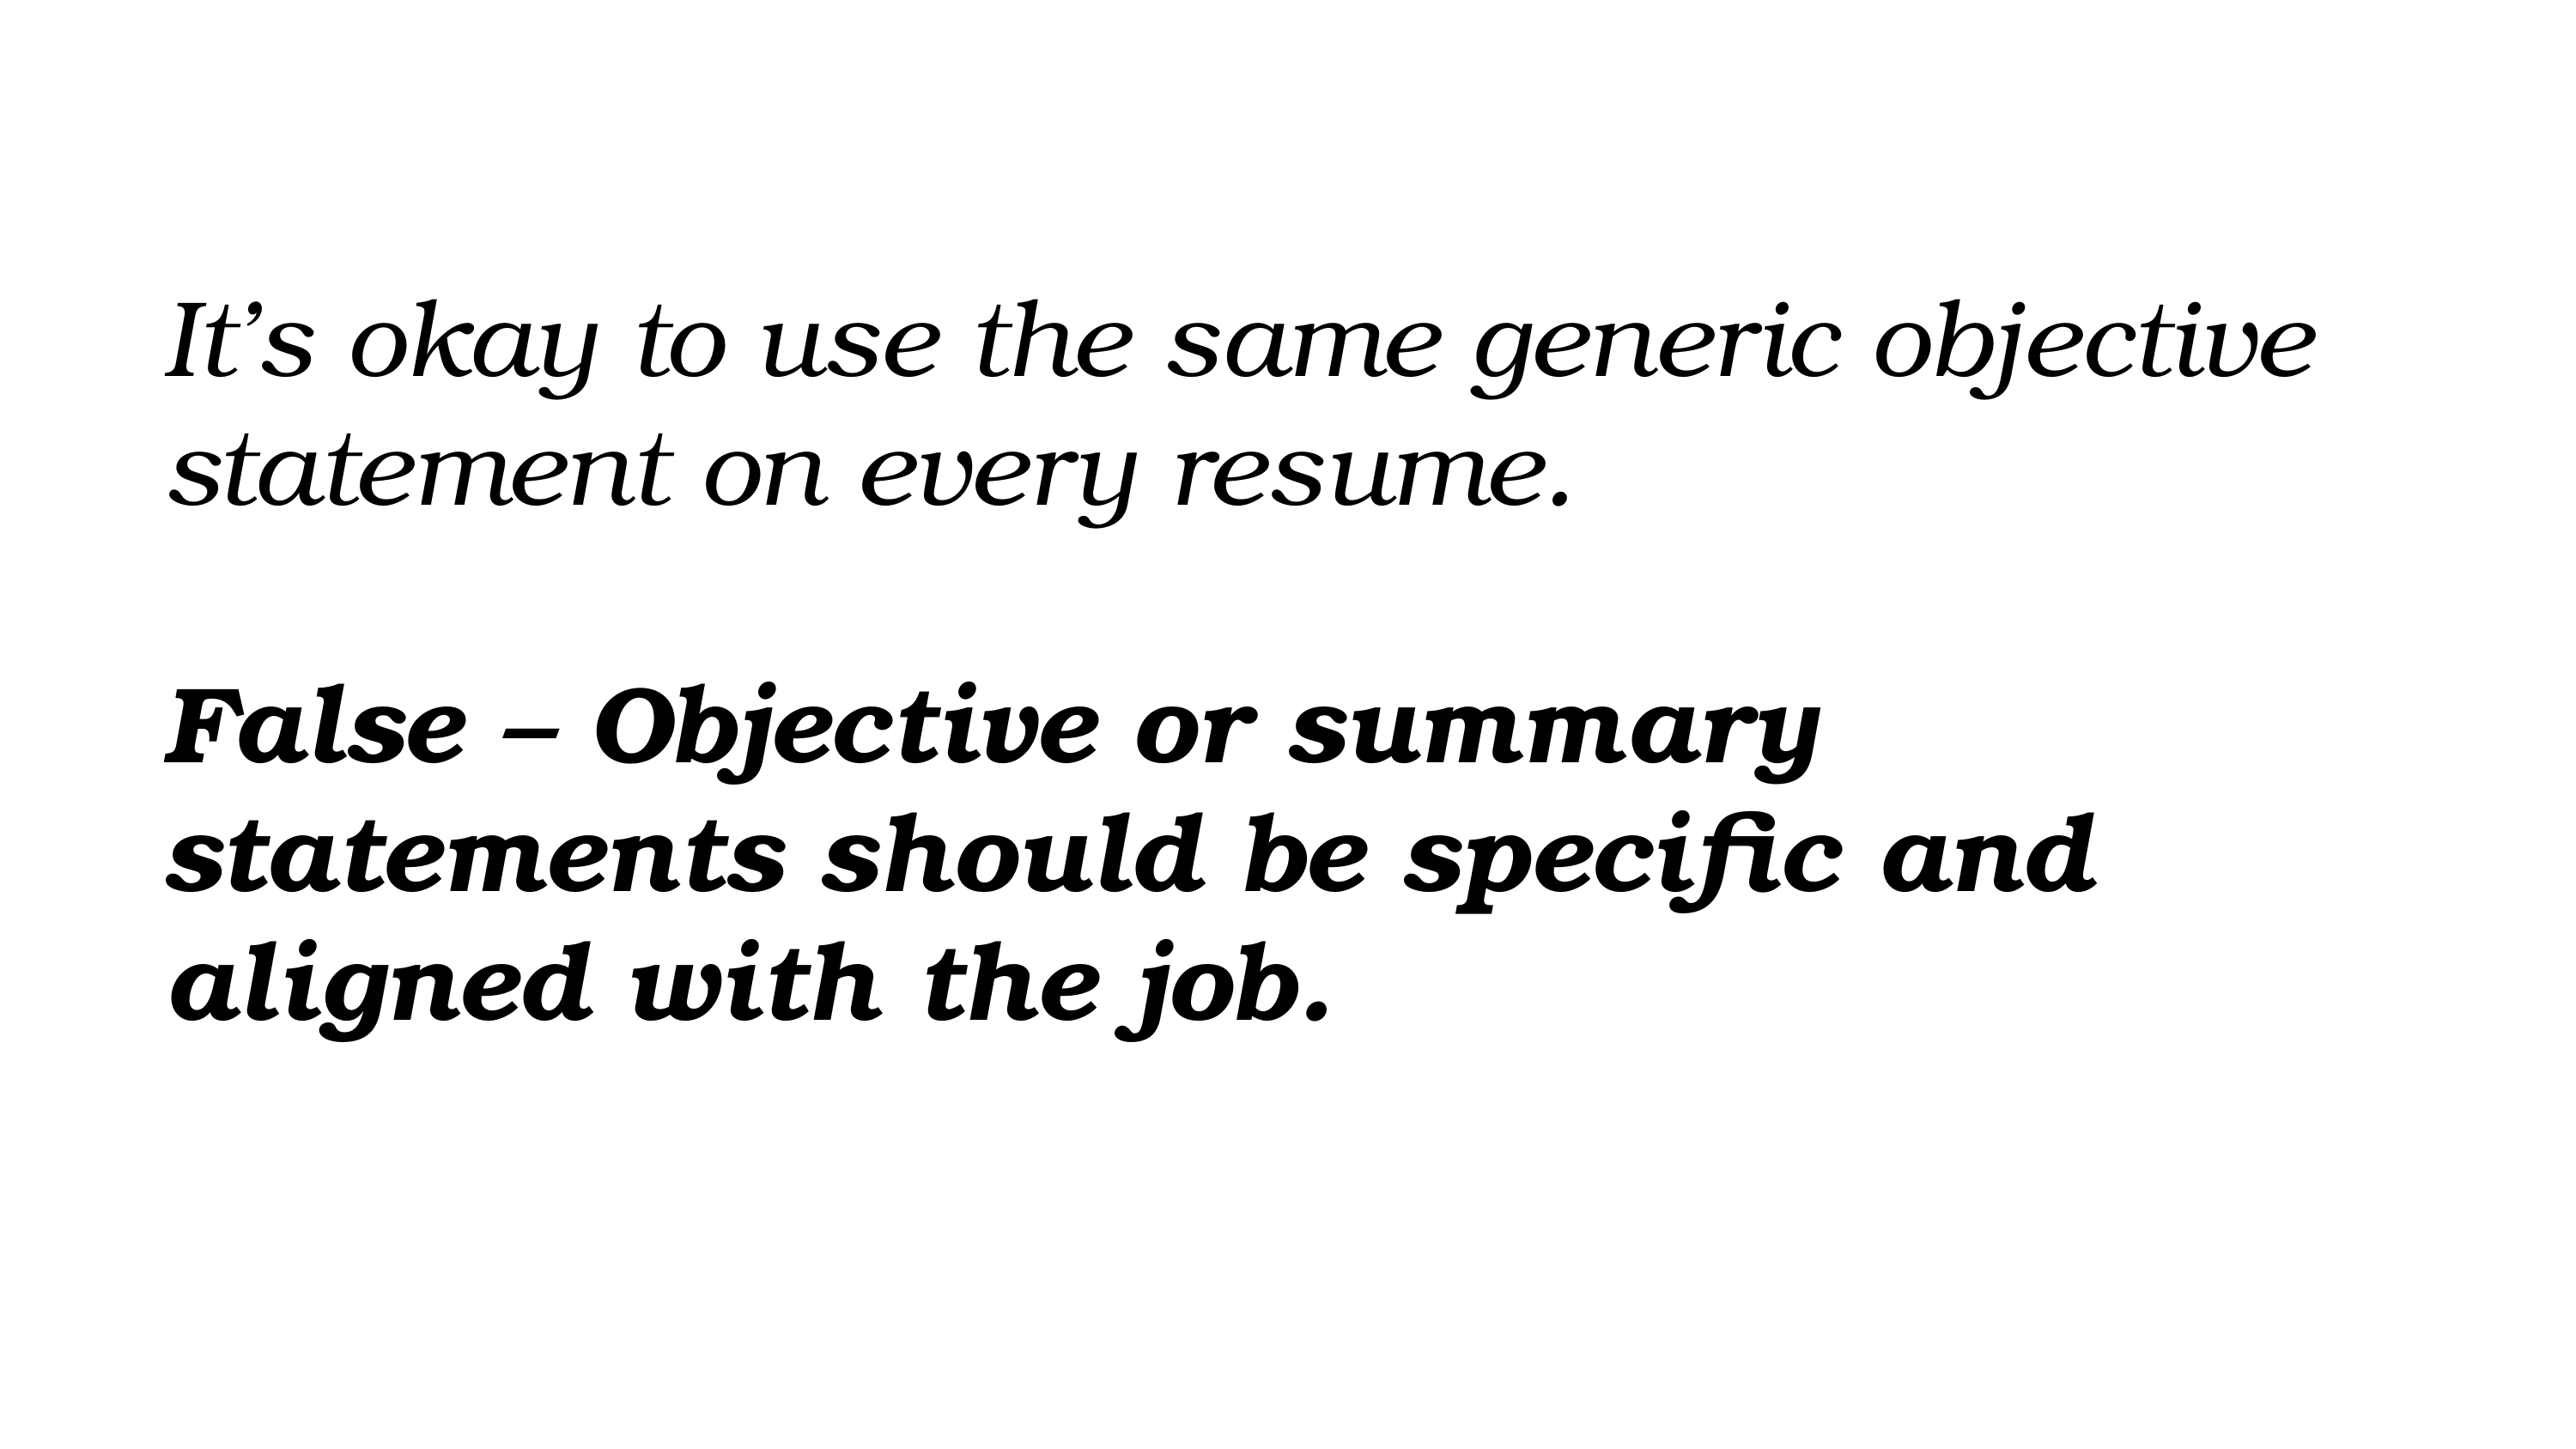

It’s okay to use the same generic objective statement on every resume.
False – Objective or summary statements should be specific and aligned with the job.